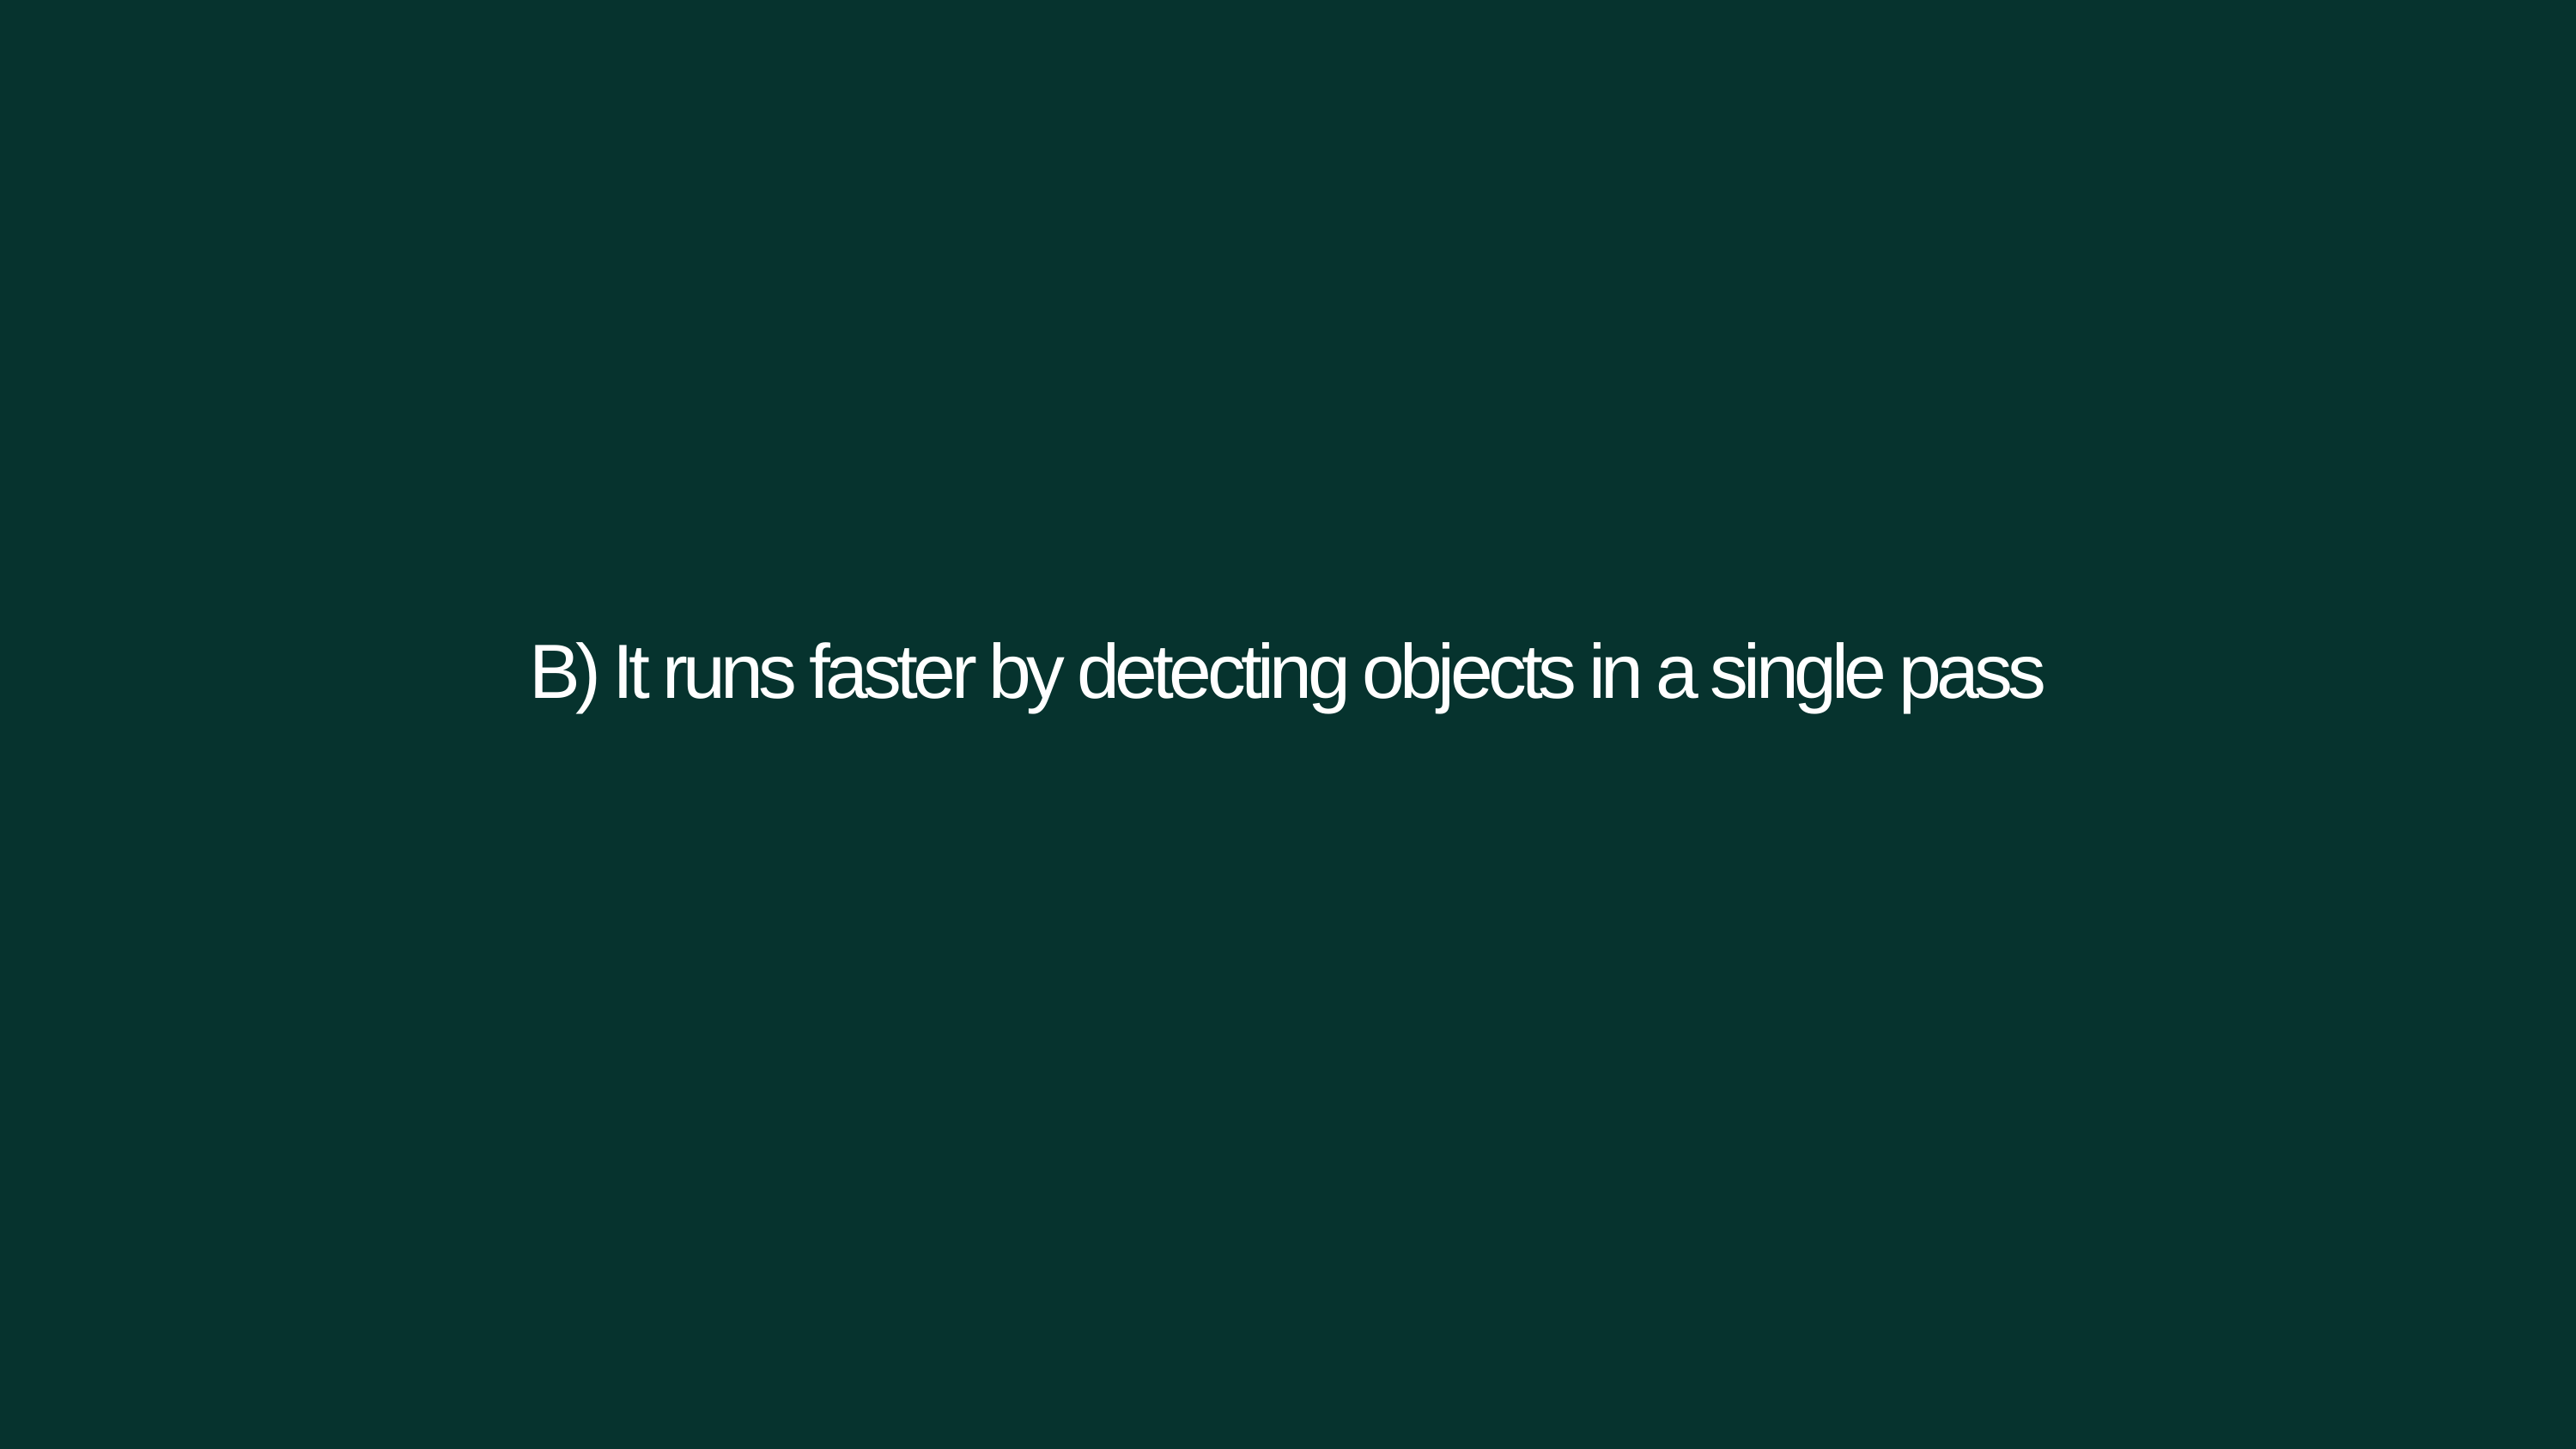

B) It runs faster by detecting objects in a single pass